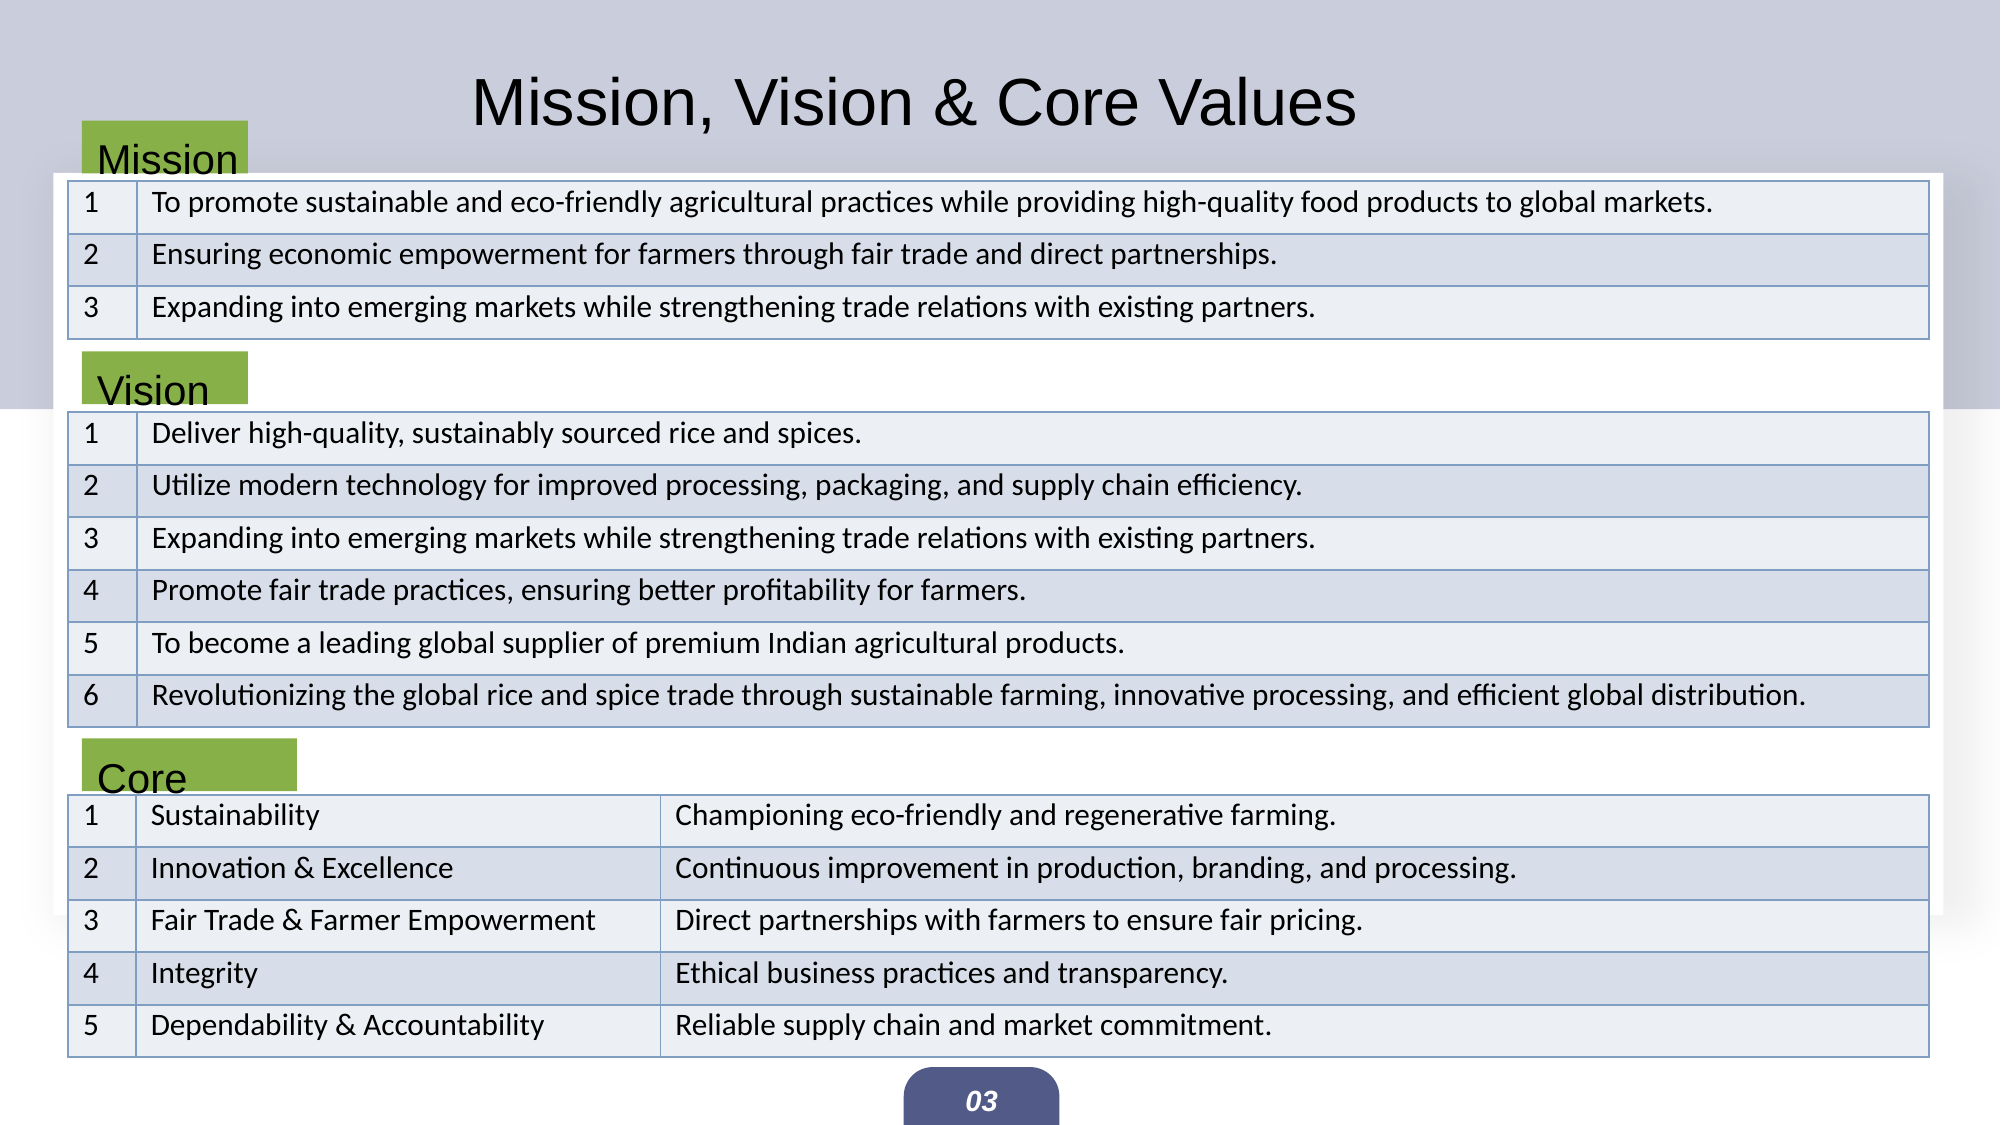

Mission, Vision & Core Values

Mission

| 1 | To promote sustainable and eco-friendly agricultural practices while providing high-quality food products to global markets. |
| --- | --- |
| 2 | Ensuring economic empowerment for farmers through fair trade and direct partnerships. |
| 3 | Expanding into emerging markets while strengthening trade relations with existing partners. |

Vision
| 1 | Deliver high-quality, sustainably sourced rice and spices. |
| --- | --- |
| 2 | Utilize modern technology for improved processing, packaging, and supply chain efficiency. |
| 3 | Expanding into emerging markets while strengthening trade relations with existing partners. |
| 4 | Promote fair trade practices, ensuring better profitability for farmers. |
| 5 | To become a leading global supplier of premium Indian agricultural products. |
| 6 | Revolutionizing the global rice and spice trade through sustainable farming, innovative processing, and efficient global distribution. |

Core Values
| 1 | Sustainability | Championing eco-friendly and regenerative farming. |
| --- | --- | --- |
| 2 | Innovation & Excellence | Continuous improvement in production, branding, and processing. |
| 3 | Fair Trade & Farmer Empowerment | Direct partnerships with farmers to ensure fair pricing. |
| 4 | Integrity | Ethical business practices and transparency. |
| 5 | Dependability & Accountability | Reliable supply chain and market commitment. |
03